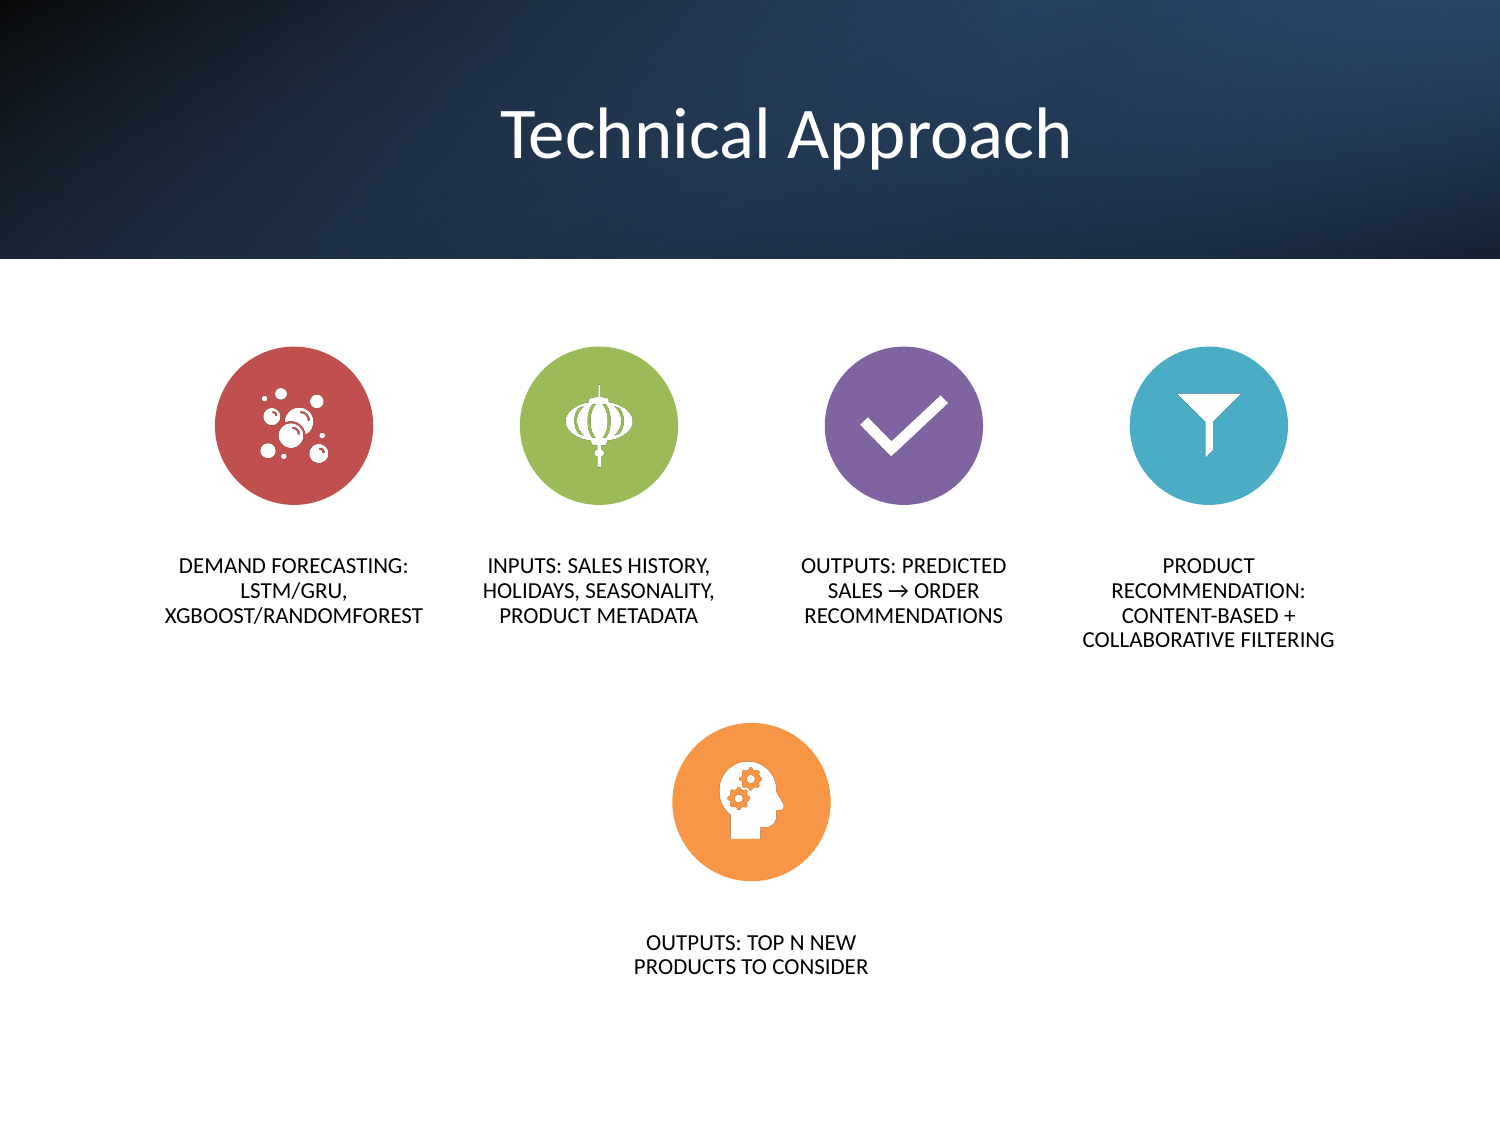

# Technical Approach
Demand Forecasting: LSTM/GRU, XGBoost/RandomForest
Inputs: Sales history, holidays, seasonality, product metadata
Outputs: Predicted sales → order recommendations
Product Recommendation: Content-based + Collaborative filtering
Outputs: Top N new products to consider